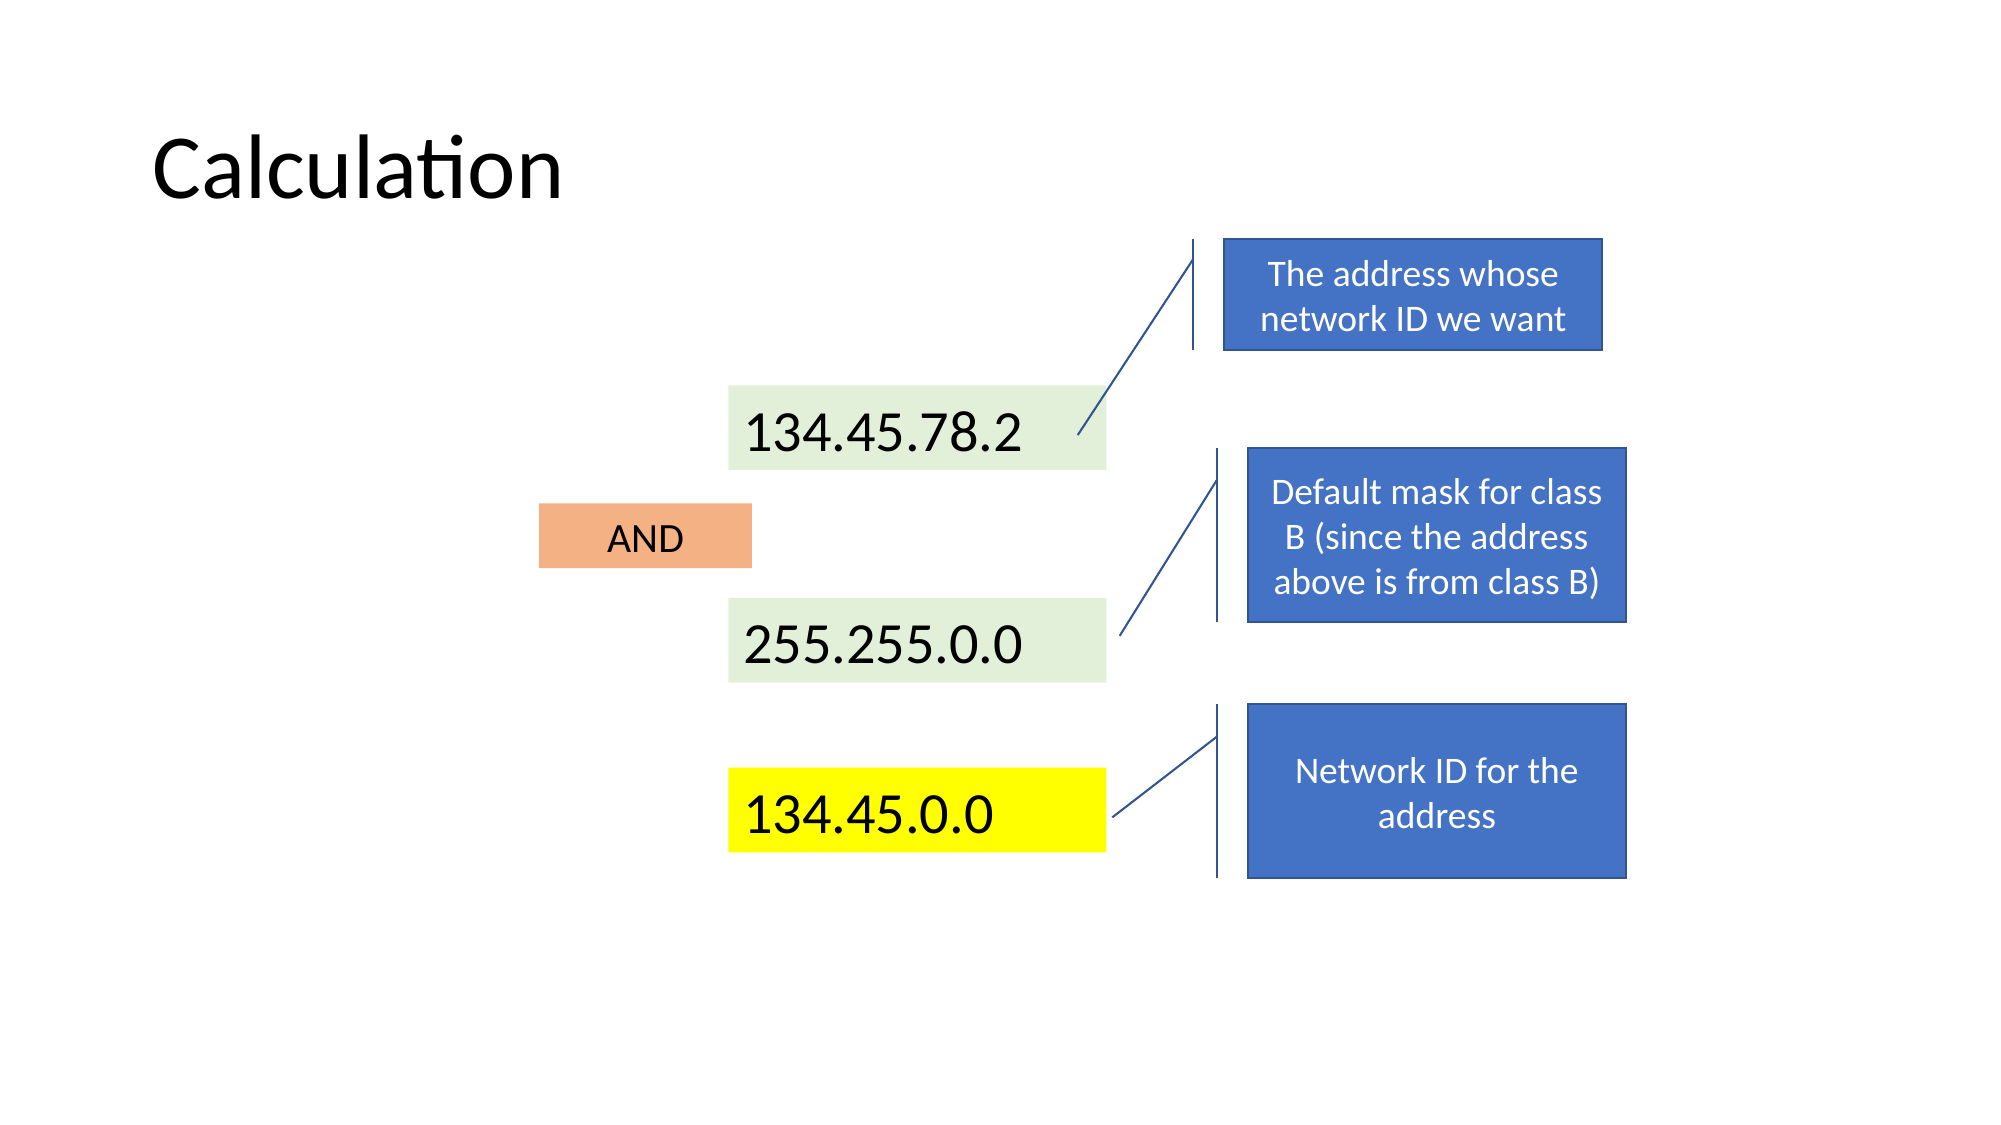

# Calculation
The address whose network ID we want
134.45.78.2
Default mask for class B (since the address above is from class B)
AND
255.255.0.0
Network ID for the address
134.45.0.0